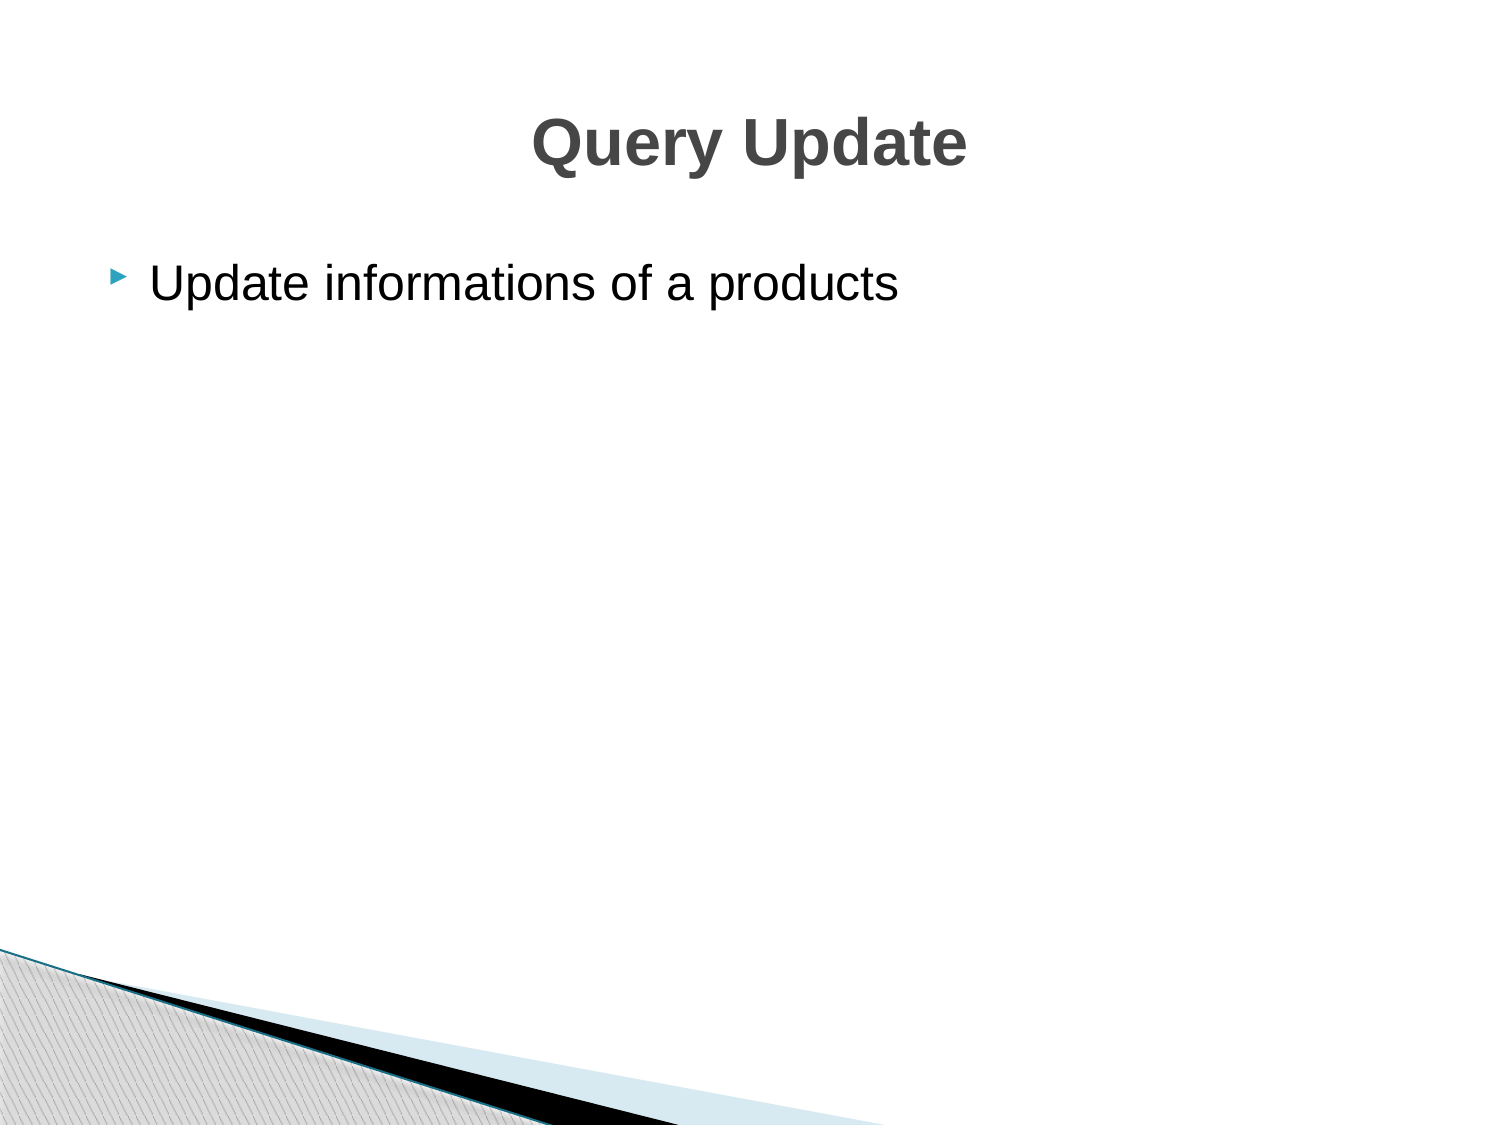

# Query Update
Update informations of a products